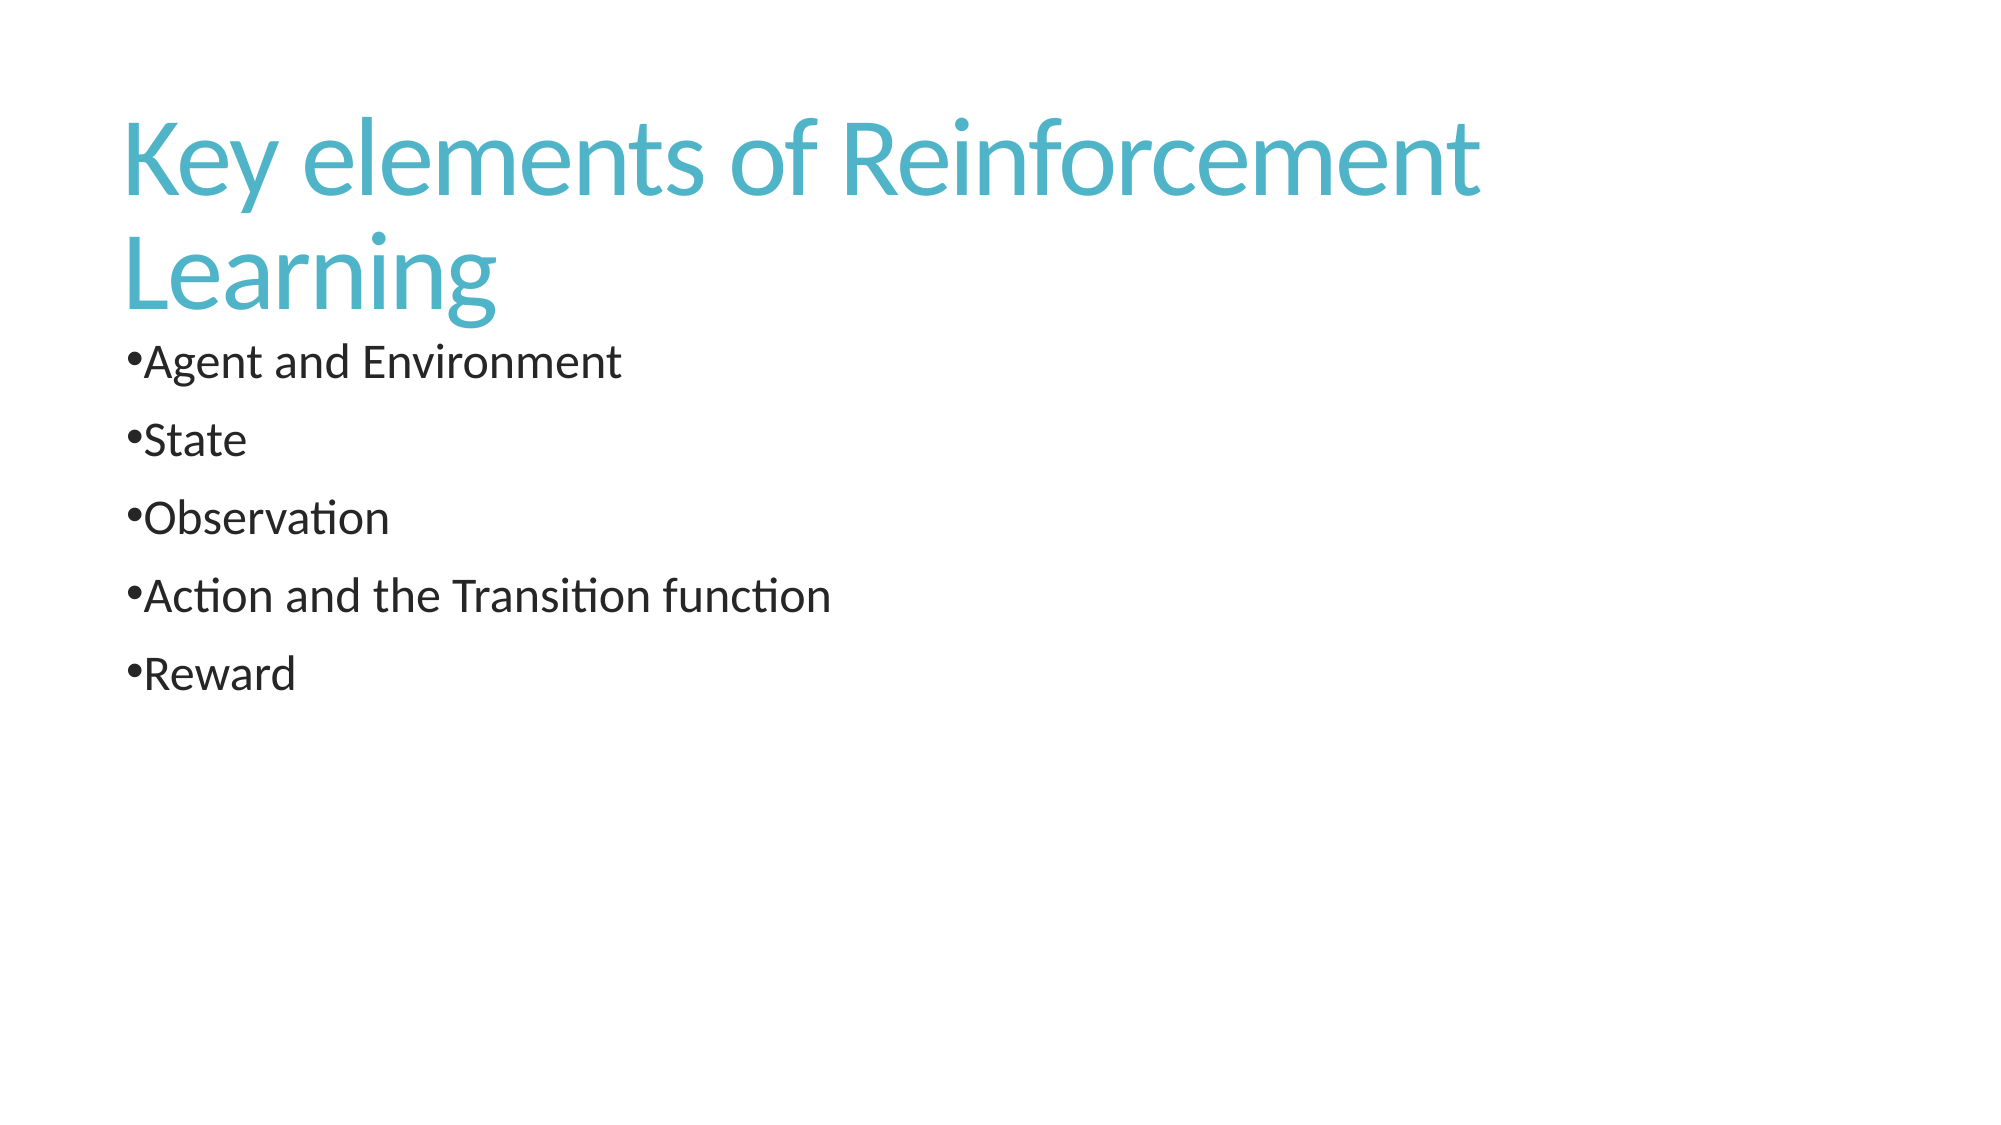

# Key elements of Reinforcement Learning
Agent and Environment
State
Observation
Action and the Transition function
Reward